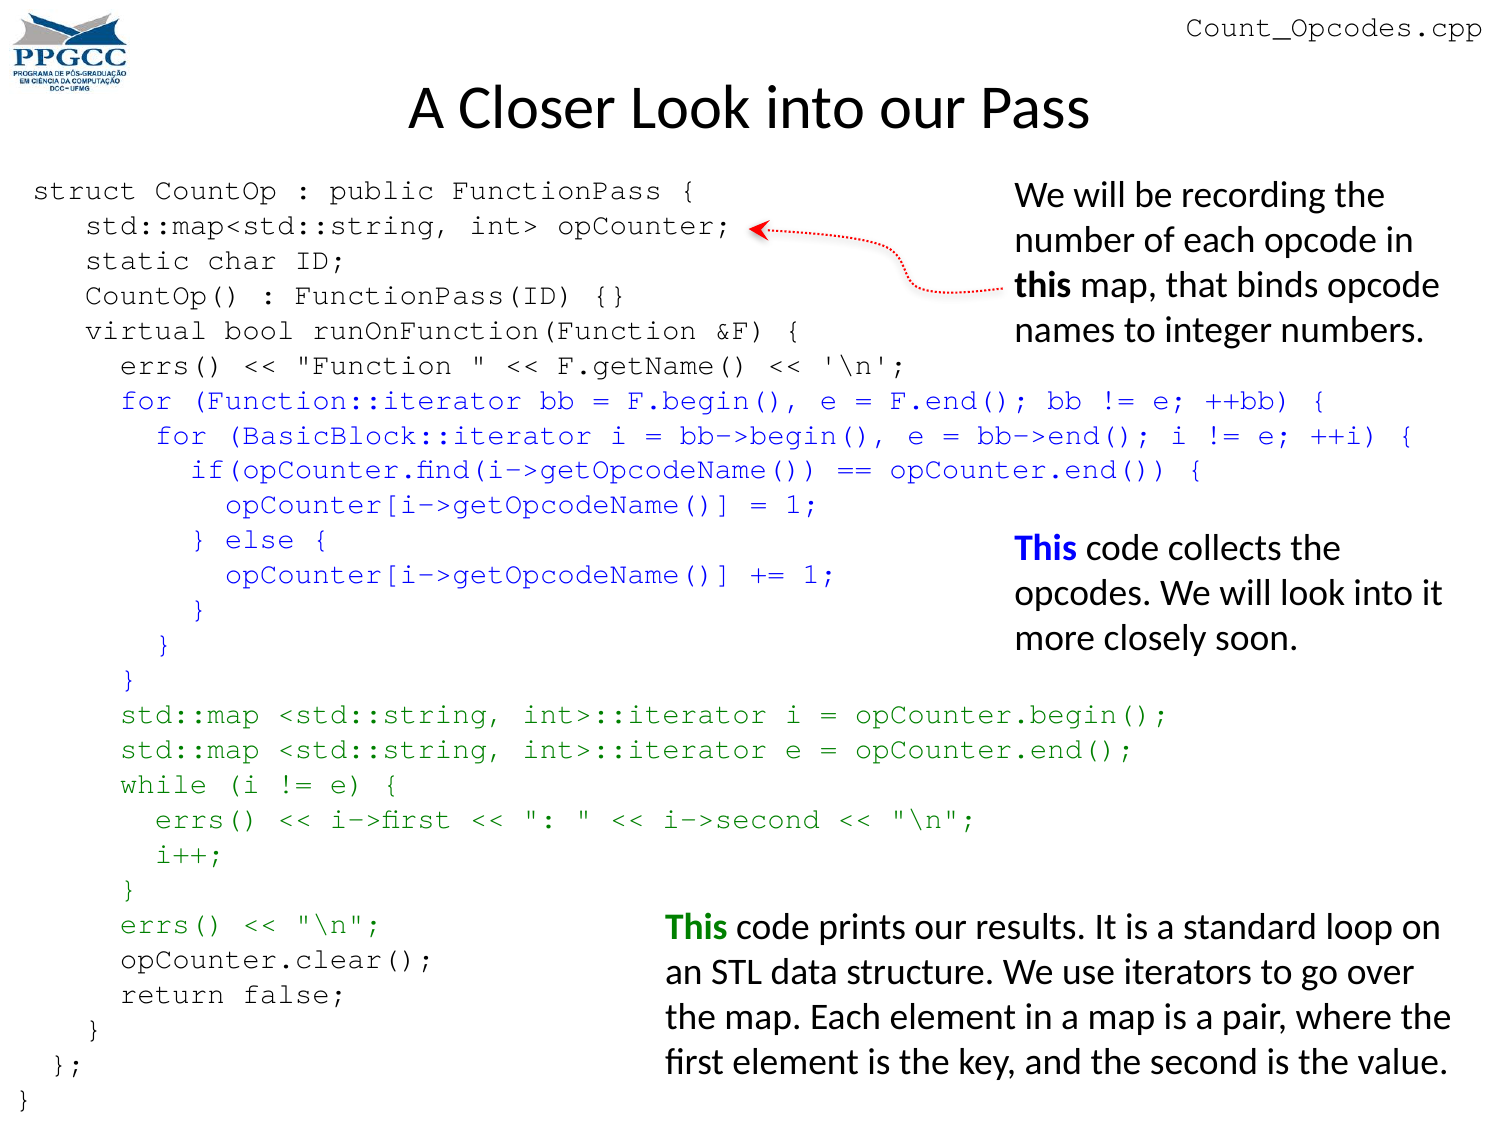

Count_Opcodes.cpp
# A Closer Look into our Pass
 struct CountOp : public FunctionPass {
    std::map<std::string, int> opCounter;
    static char ID;
    CountOp() : FunctionPass(ID) {}
    virtual bool runOnFunction(Function &F) {
      errs() << "Function " << F.getName() << '\n';
      for (Function::iterator bb = F.begin(), e = F.end(); bb != e; ++bb) {
        for (BasicBlock::iterator i = bb->begin(), e = bb->end(); i != e; ++i) {
          if(opCounter.find(i->getOpcodeName()) == opCounter.end()) {
            opCounter[i->getOpcodeName()] = 1;
          } else {
            opCounter[i->getOpcodeName()] += 1;
          }
        }
      }
      std::map <std::string, int>::iterator i = opCounter.begin();
      std::map <std::string, int>::iterator e = opCounter.end();
      while (i != e) {
        errs() << i->first << ": " << i->second << "\n";
        i++;
      }
      errs() << "\n";
      opCounter.clear();
      return false;
    }
  };
}
We will be recording the number of each opcode in this map, that binds opcode names to integer numbers.

This code collects the opcodes. We will look into it more closely soon.
This code prints our results. It is a standard loop on an STL data structure. We use iterators to go over the map. Each element in a map is a pair, where the first element is the key, and the second is the value.